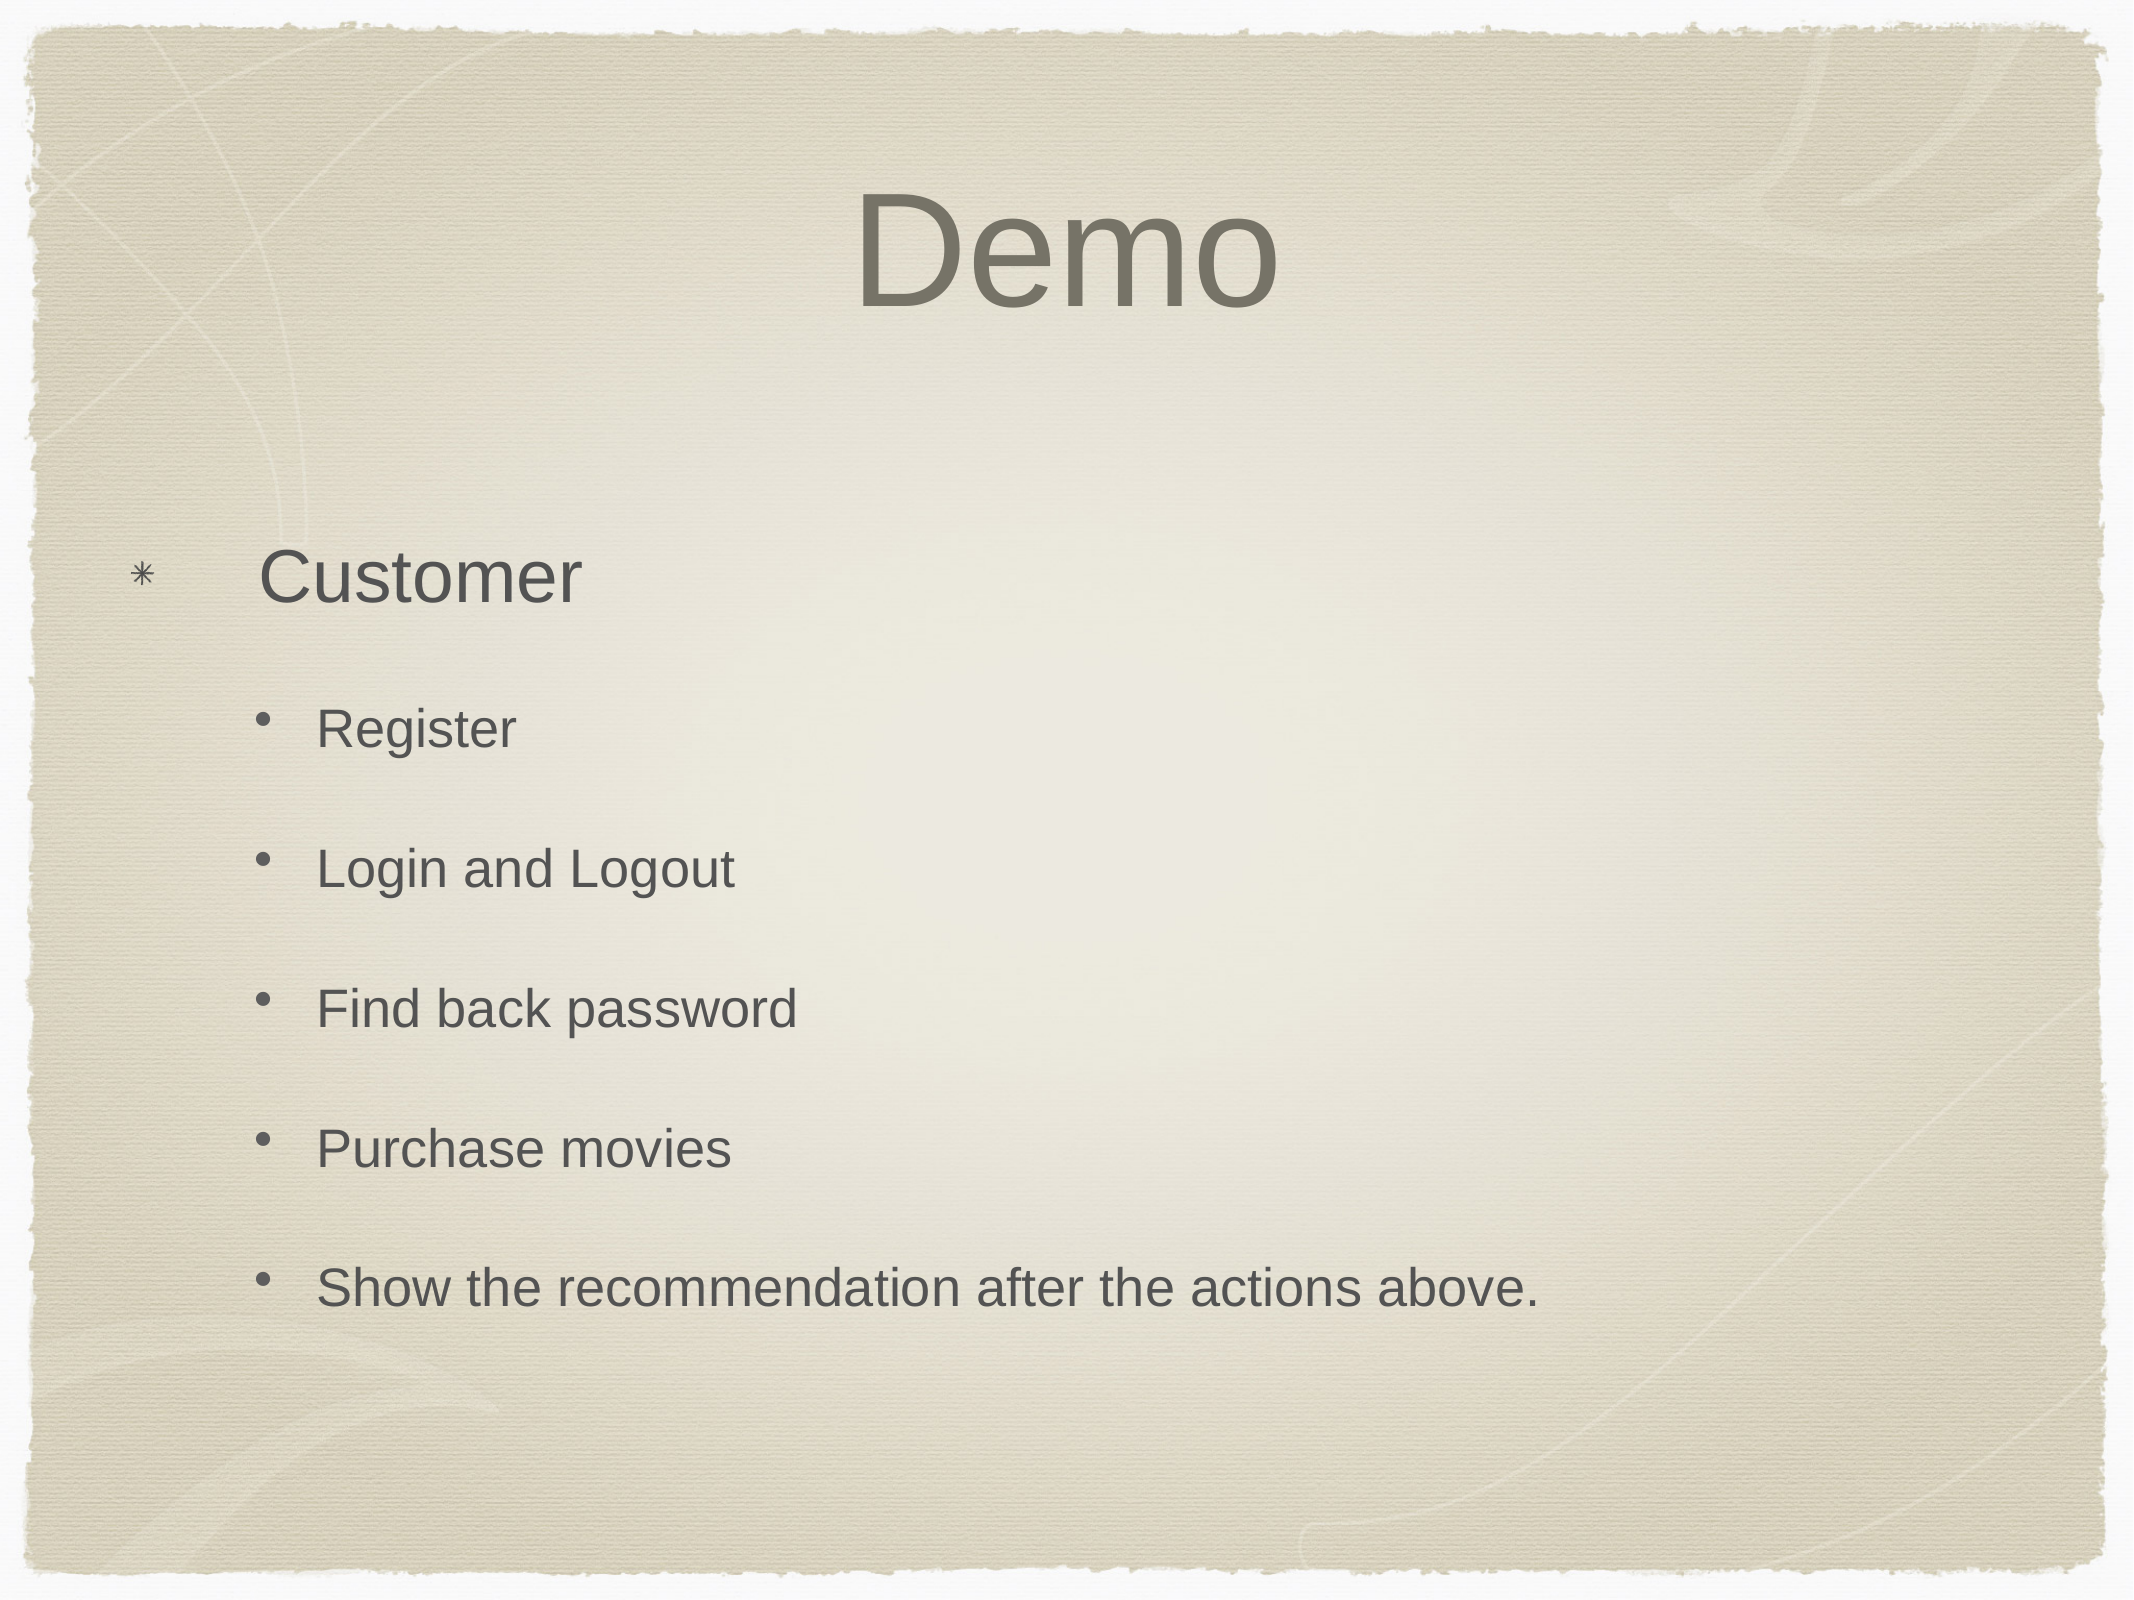

# Demo
Customer
Register
Login and Logout
Find back password
Purchase movies
Show the recommendation after the actions above.